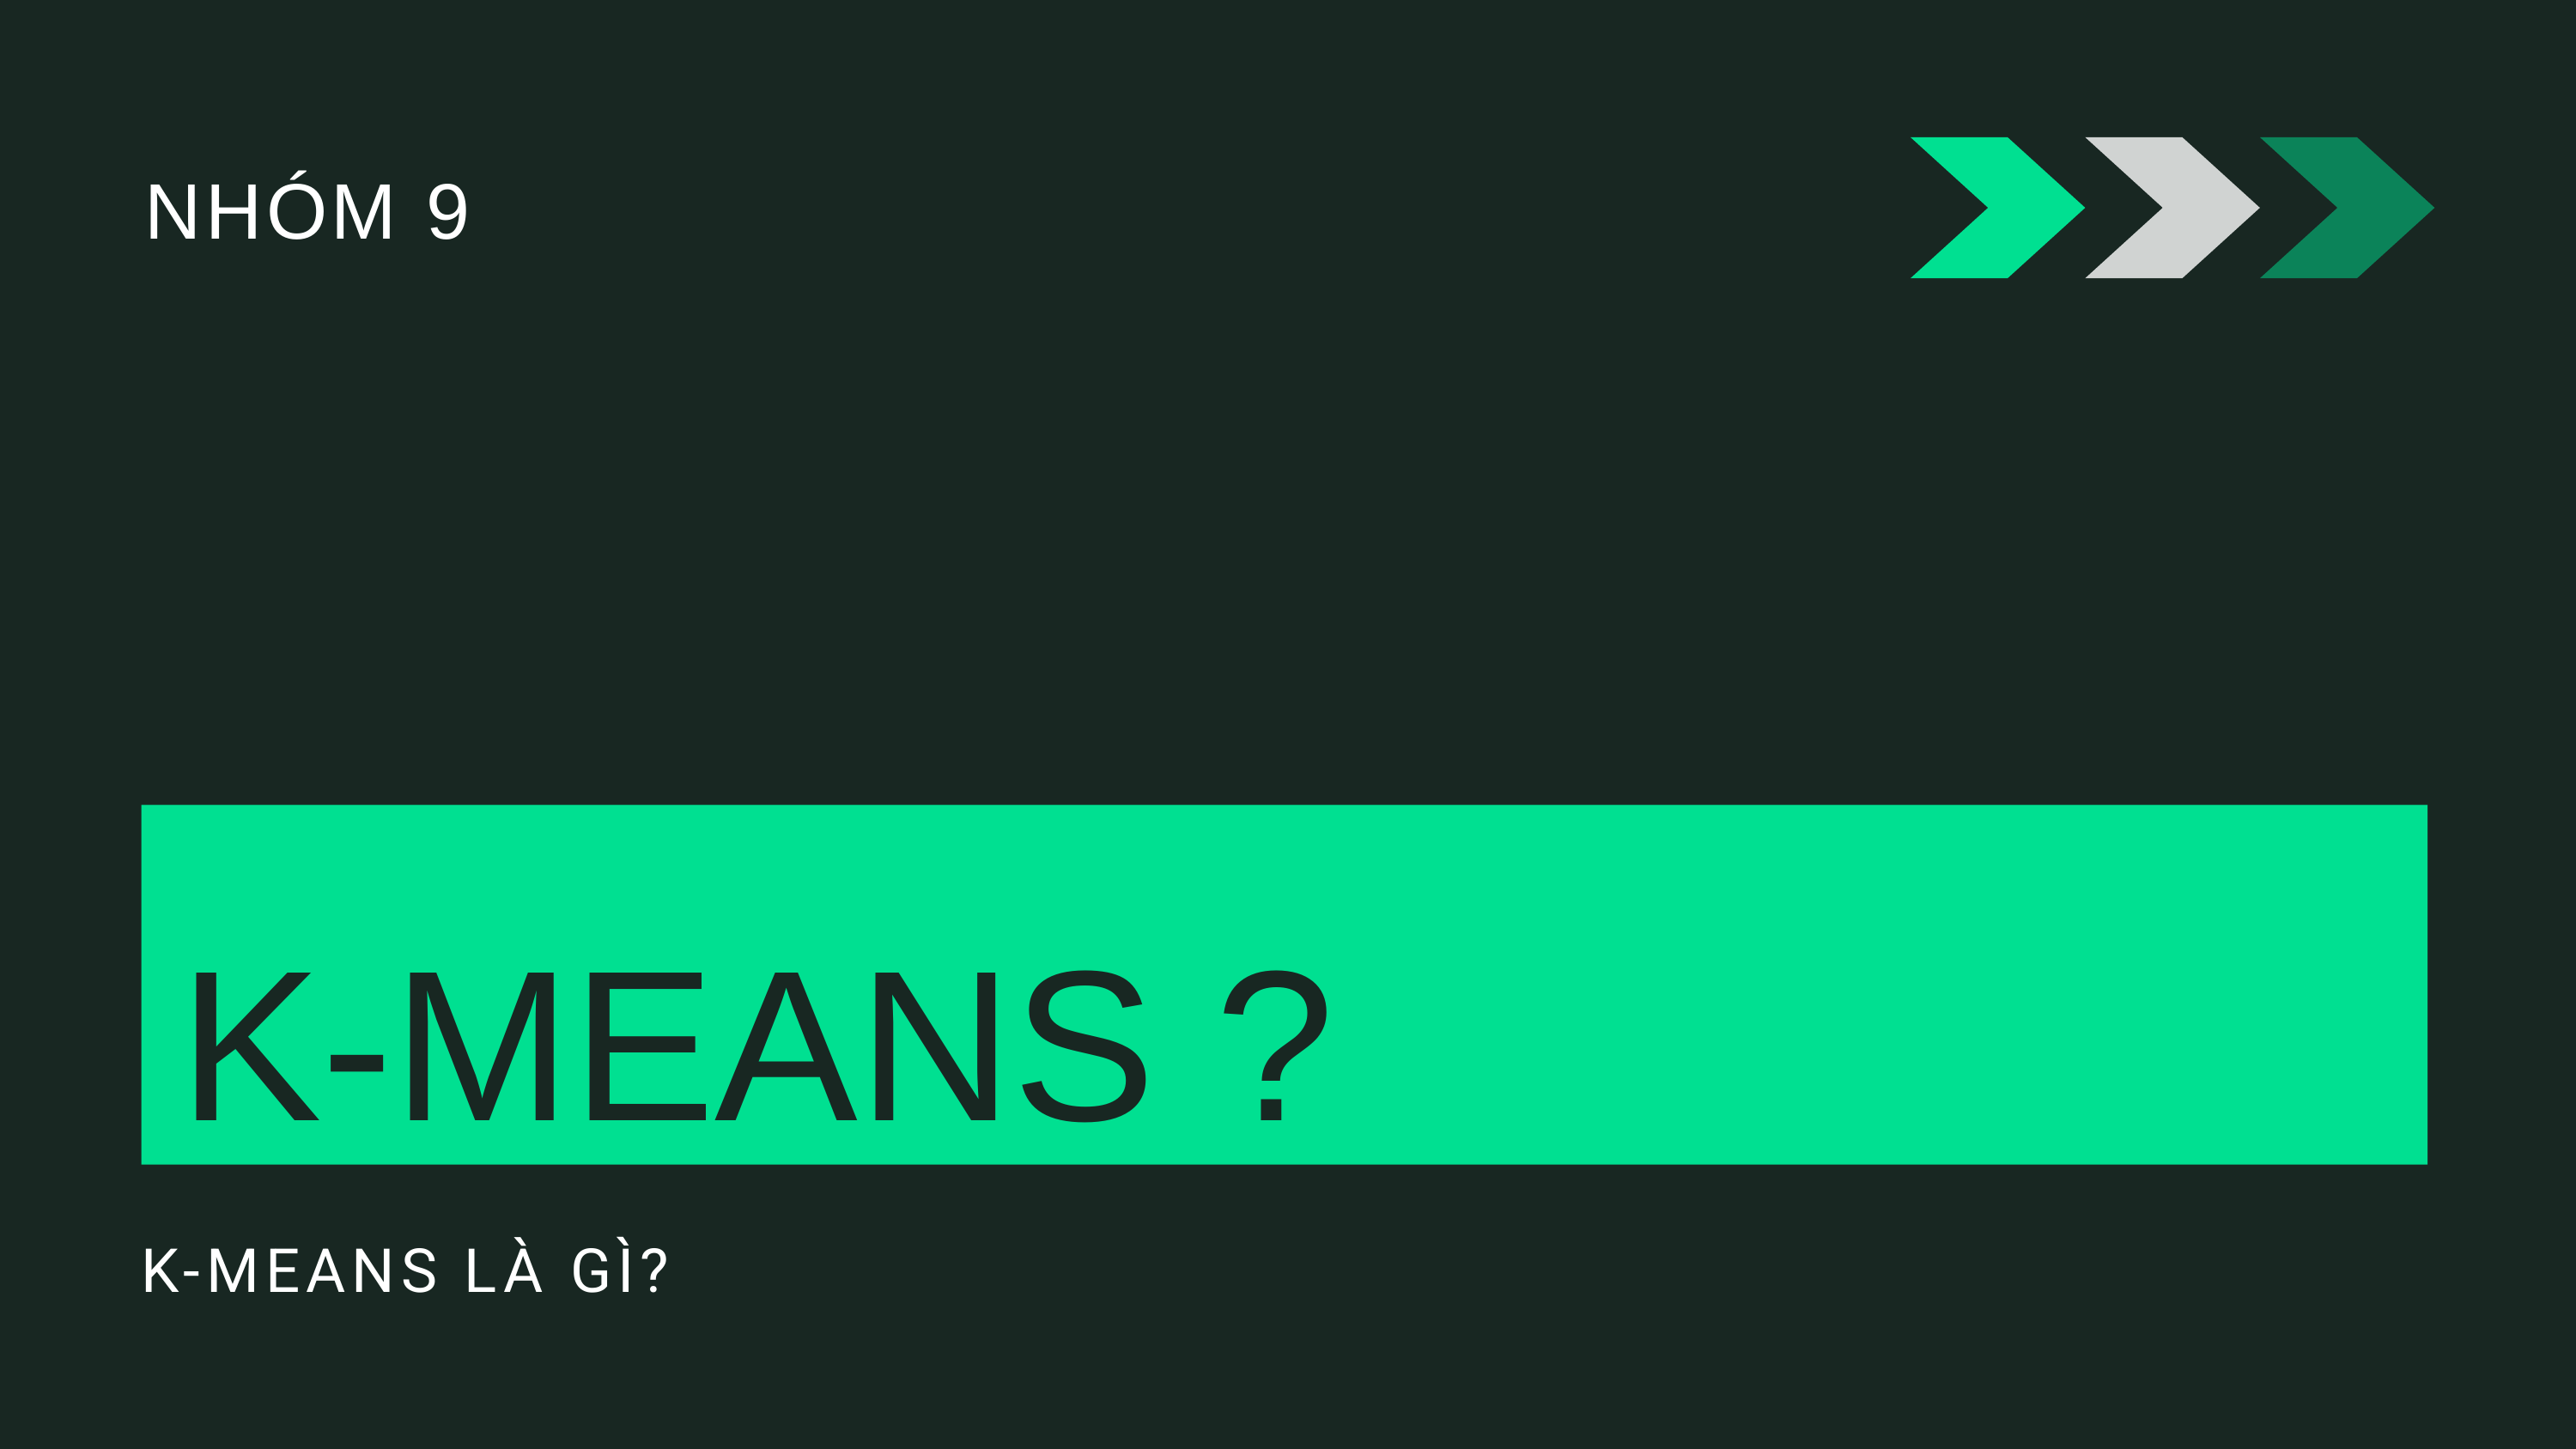

NHÓM 9

K-MEANS ?
K-MEANS LÀ GÌ?